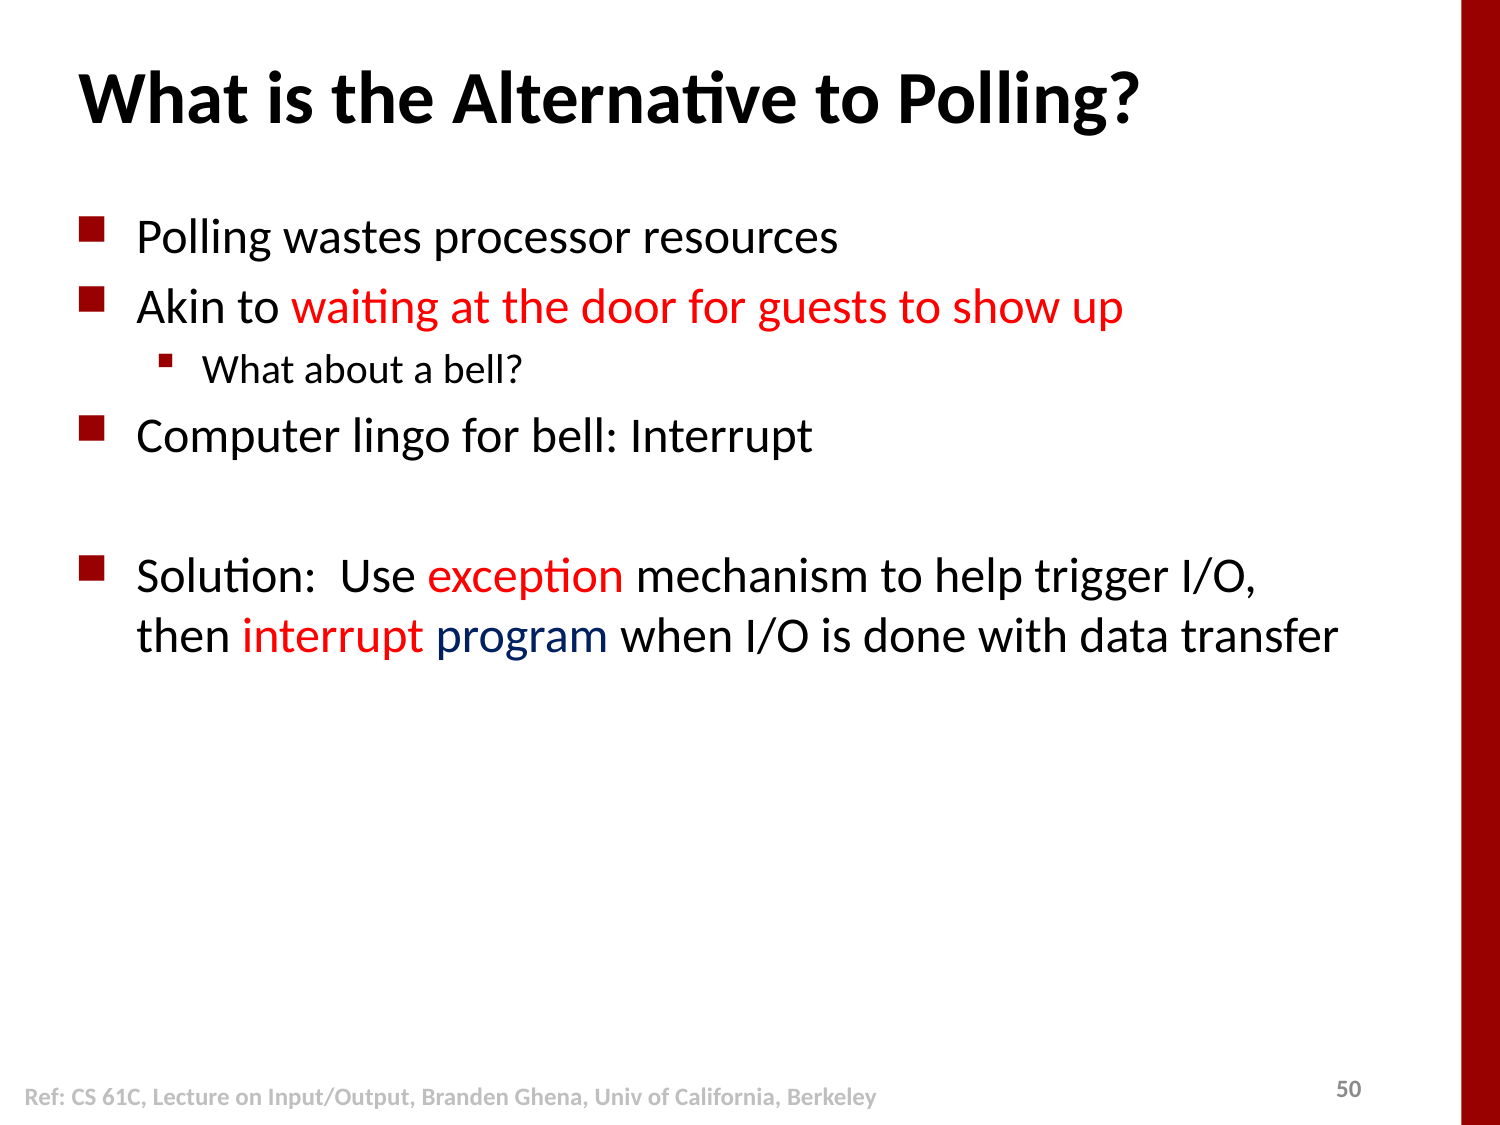

# What is the Alternative to Polling?
Polling wastes processor resources
Akin to waiting at the door for guests to show up
What about a bell?
Computer lingo for bell: Interrupt

Solution:  Use exception mechanism to help trigger I/O, then interrupt program when I/O is done with data transfer
Ref: CS 61C, Lecture on Input/Output, Branden Ghena, Univ of California, Berkeley